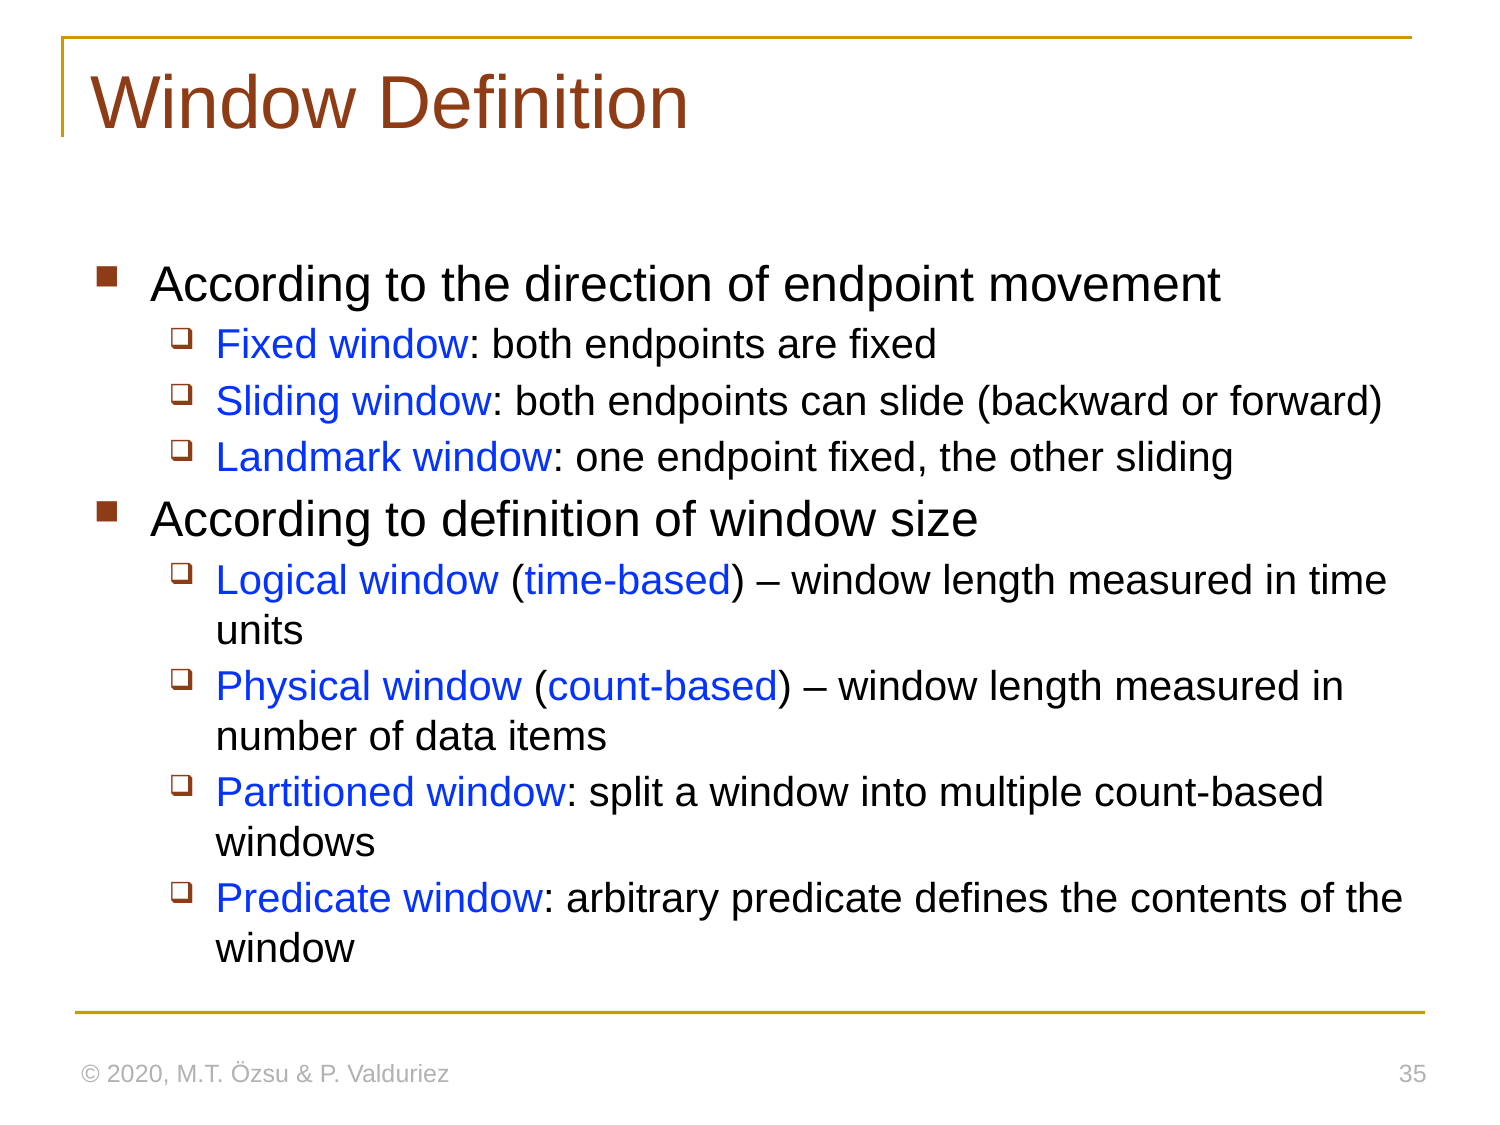

# Window Definition
According to the direction of endpoint movement
Fixed window: both endpoints are fixed
Sliding window: both endpoints can slide (backward or forward)
Landmark window: one endpoint fixed, the other sliding
According to definition of window size
Logical window (time-based) – window length measured in time units
Physical window (count-based) – window length measured in number of data items
Partitioned window: split a window into multiple count-based windows
Predicate window: arbitrary predicate defines the contents of the window
© 2020, M.T. Özsu & P. Valduriez
35